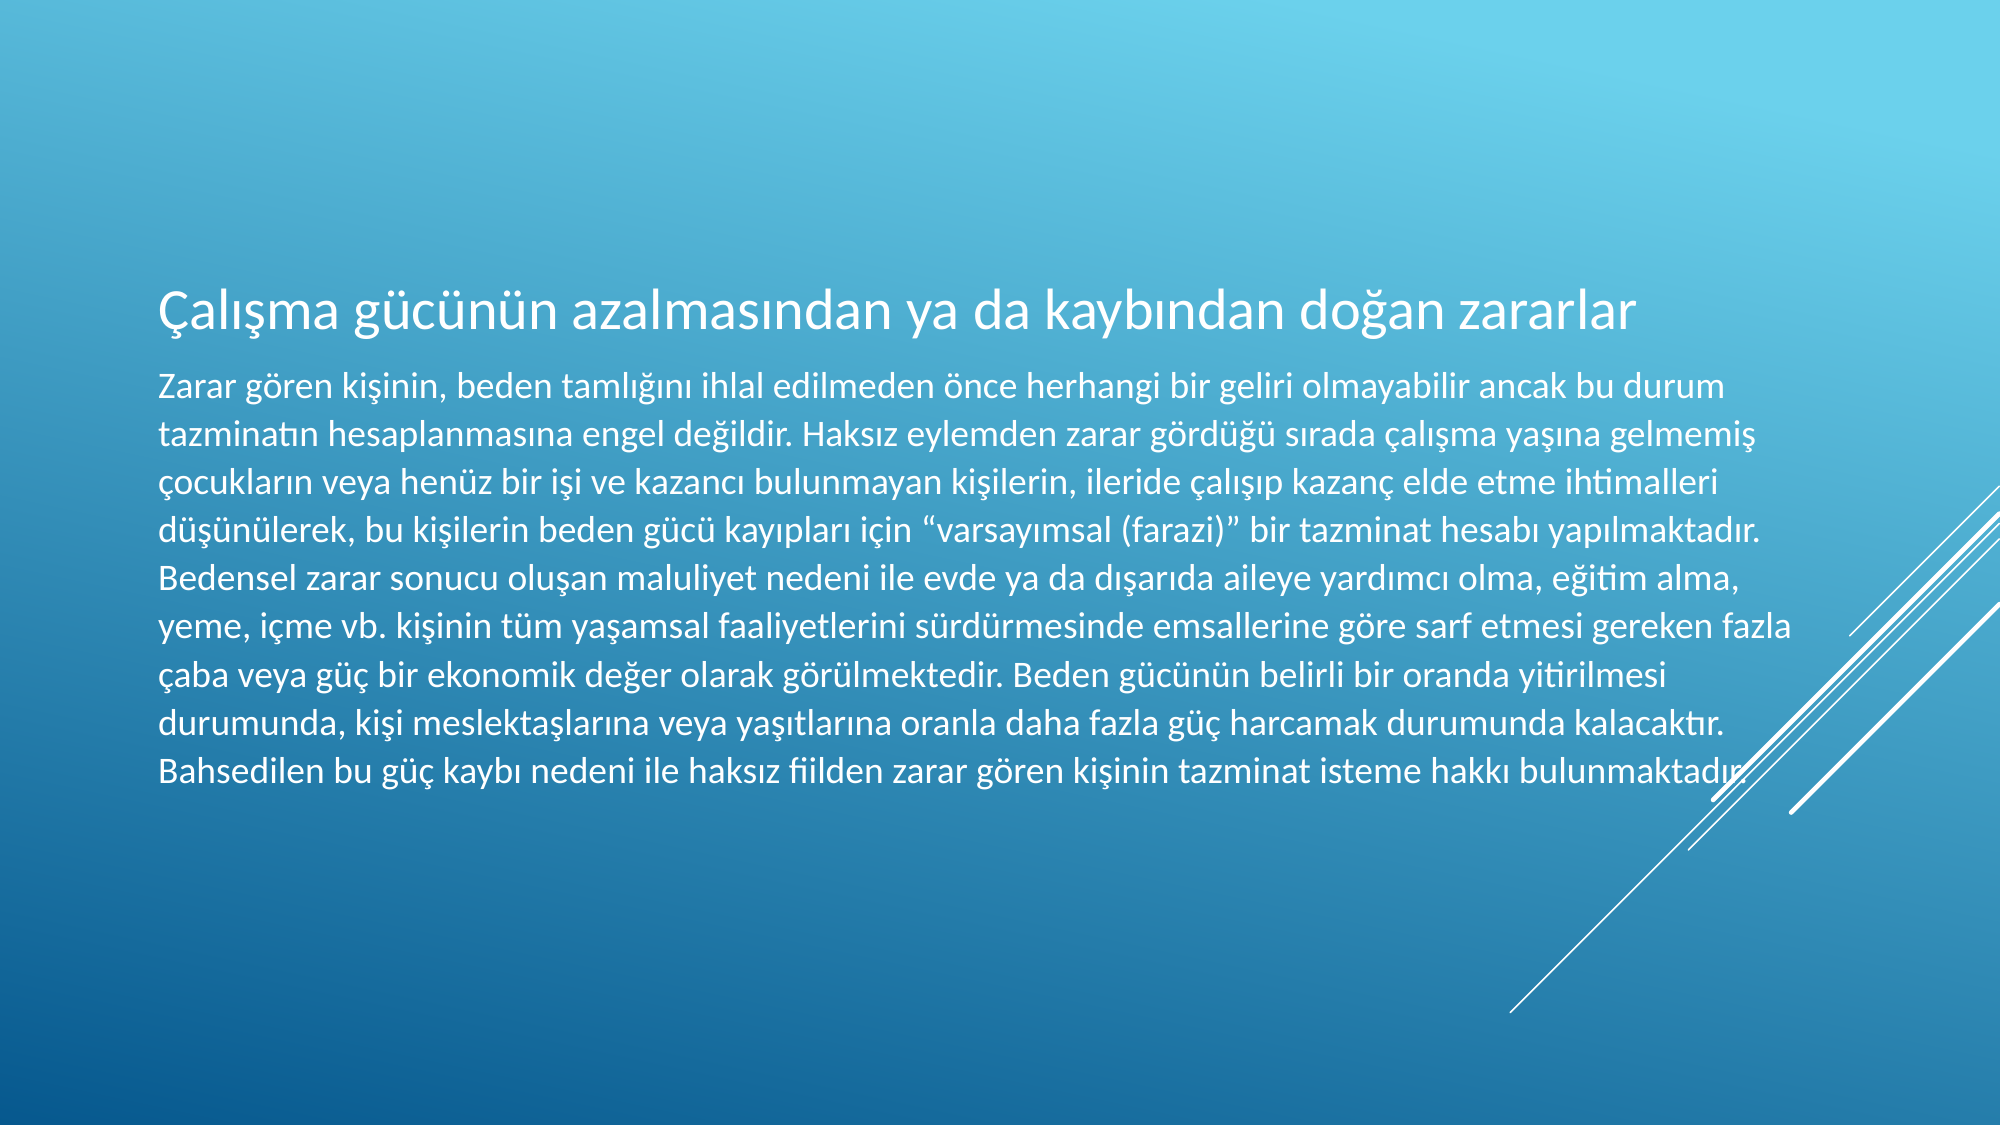

Çalışma gücünün azalmasından ya da kaybından doğan zararlar
Zarar gören kişinin, beden tamlığını ihlal edilmeden önce herhangi bir geliri olmayabilir ancak bu durum tazminatın hesaplanmasına engel değildir. Haksız eylemden zarar gördüğü sırada çalışma yaşına gelmemiş çocukların veya henüz bir işi ve kazancı bulunmayan kişilerin, ileride çalışıp kazanç elde etme ihtimalleri düşünülerek, bu kişilerin beden gücü kayıpları için “varsayımsal (farazi)” bir tazminat hesabı yapılmaktadır. Bedensel zarar sonucu oluşan maluliyet nedeni ile evde ya da dışarıda aileye yardımcı olma, eğitim alma, yeme, içme vb. kişinin tüm yaşamsal faaliyetlerini sürdürmesinde emsallerine göre sarf etmesi gereken fazla çaba veya güç bir ekonomik değer olarak görülmektedir. Beden gücünün belirli bir oranda yitirilmesi durumunda, kişi meslektaşlarına veya yaşıtlarına oranla daha fazla güç harcamak durumunda kalacaktır. Bahsedilen bu güç kaybı nedeni ile haksız fiilden zarar gören kişinin tazminat isteme hakkı bulunmaktadır.